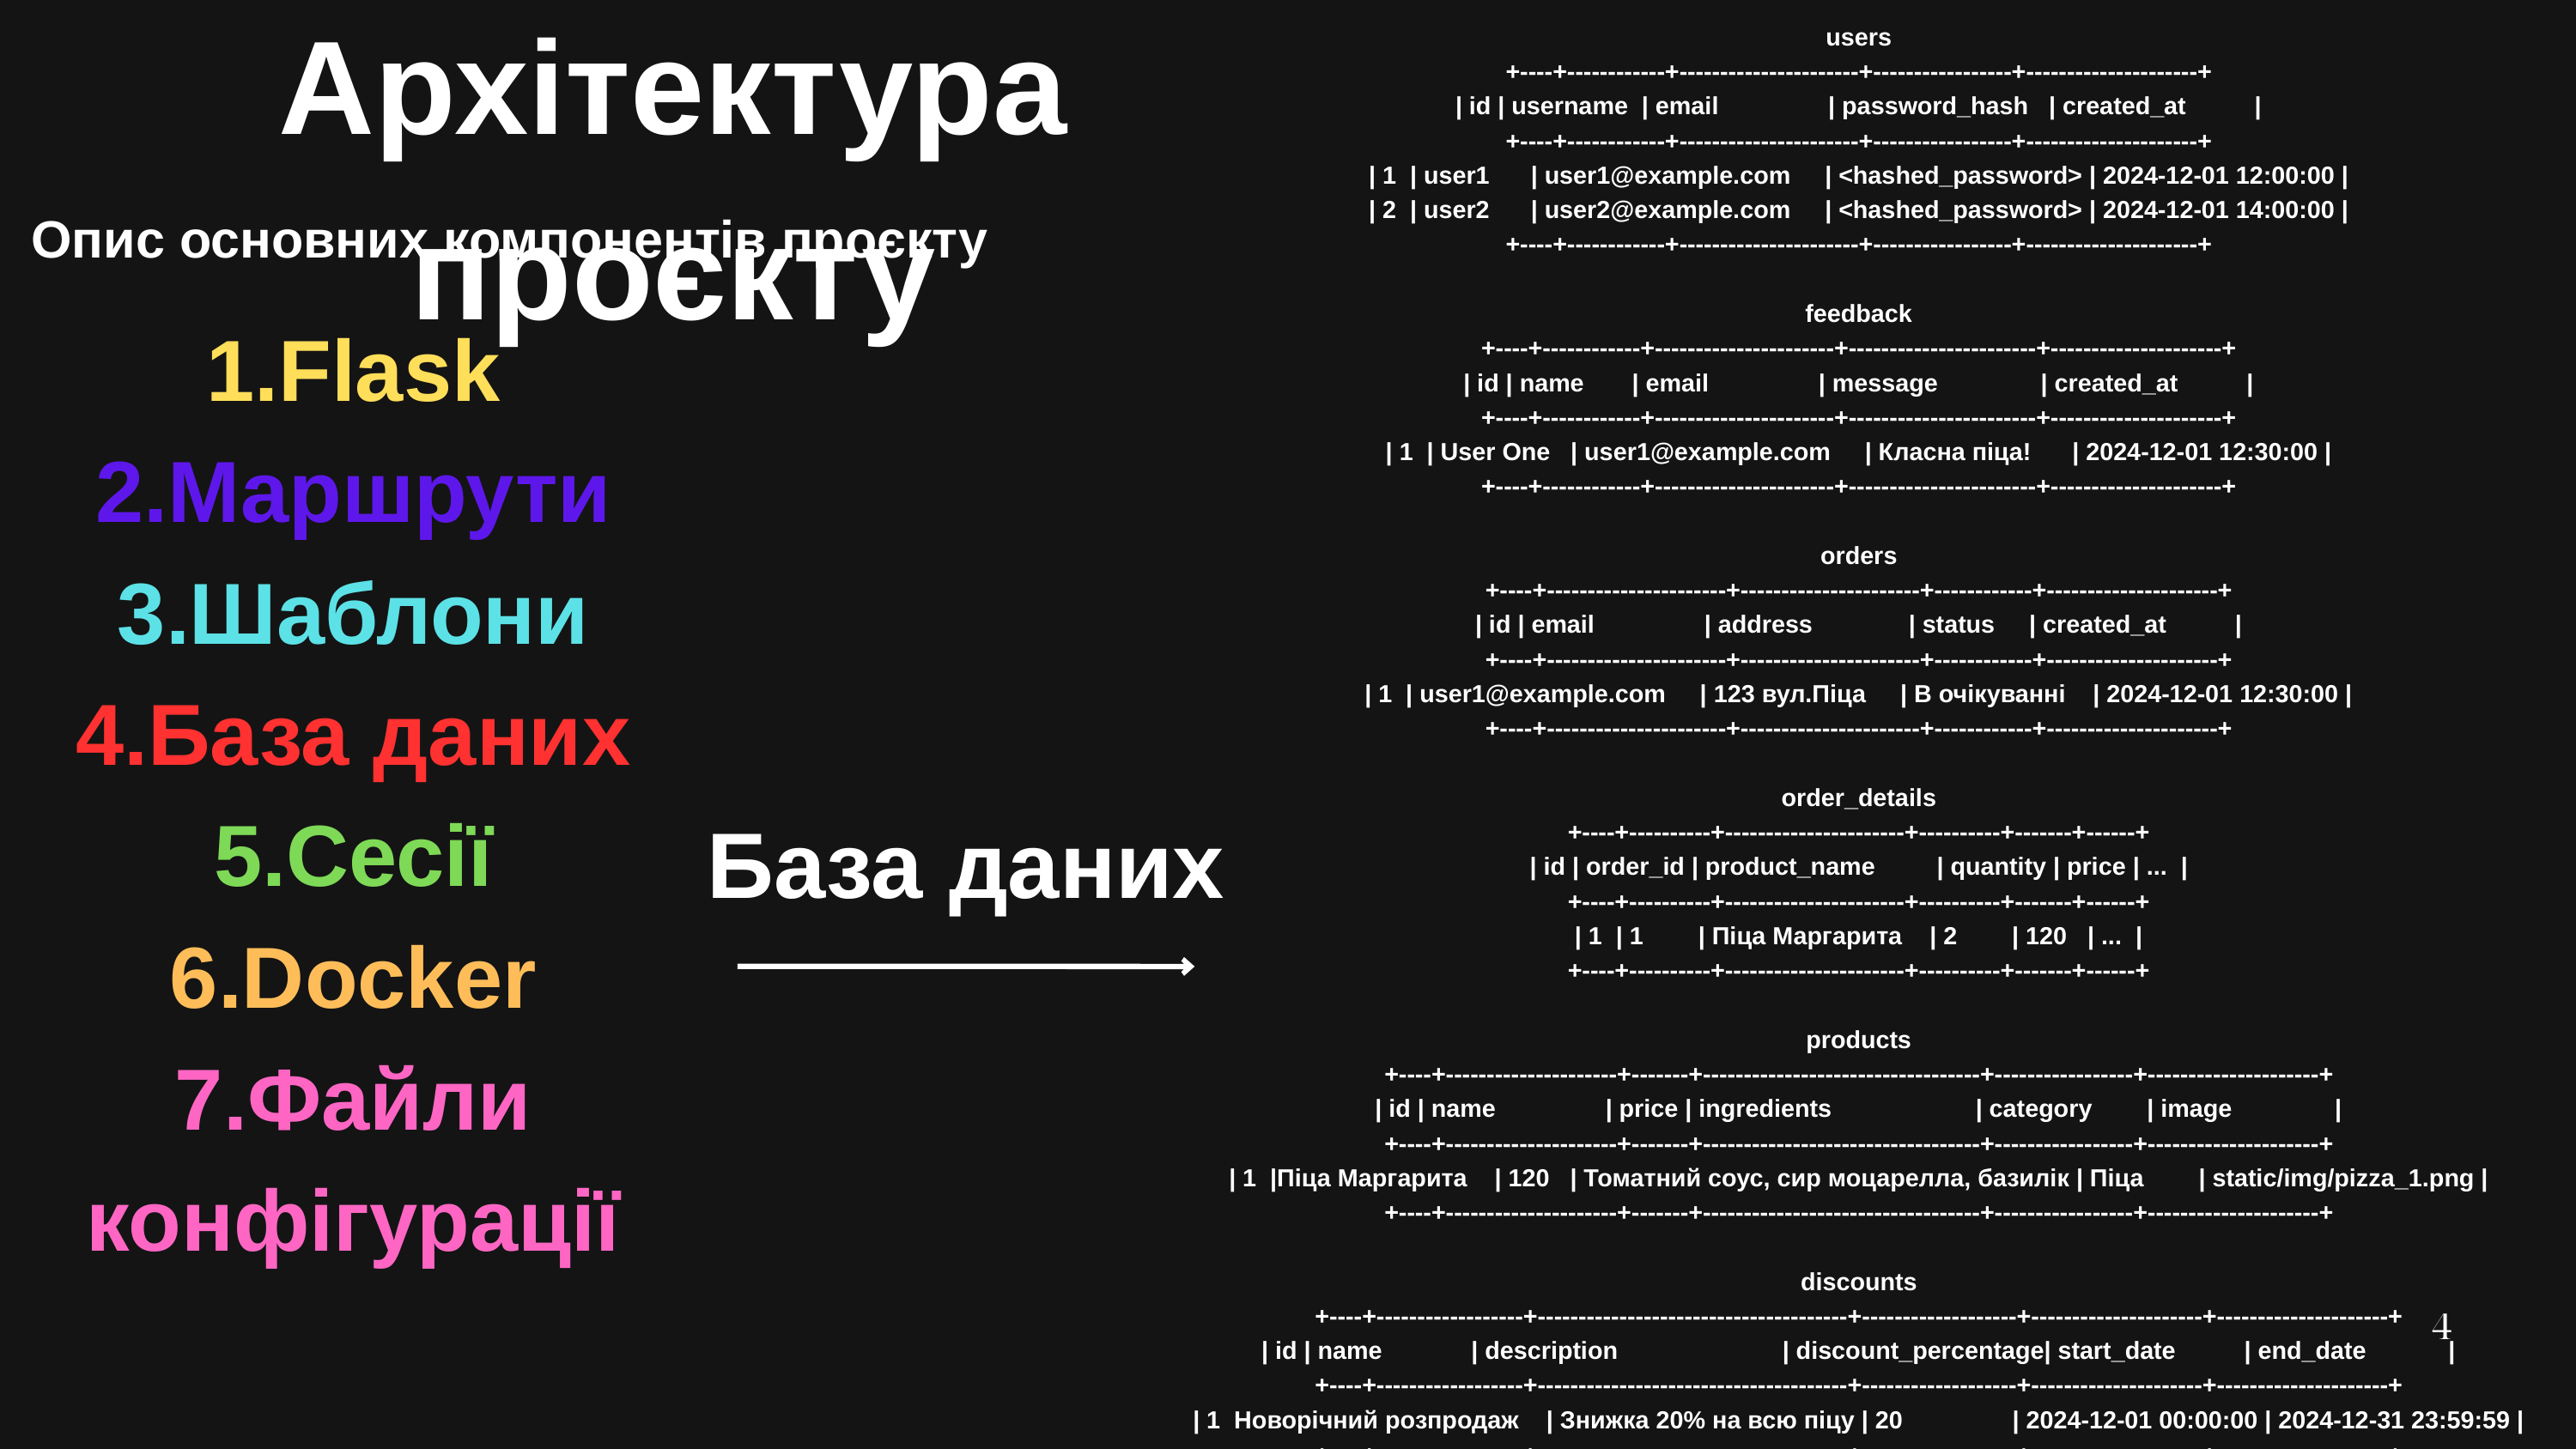

Архітектура проєкту
users
+----+------------+----------------------+-----------------+---------------------+
| id | username  | email                | password_hash   | created_at          |
+----+------------+----------------------+-----------------+---------------------+
| 1  | user1      | user1@example.com     | <hashed_password> | 2024-12-01 12:00:00 |
| 2  | user2      | user2@example.com     | <hashed_password> | 2024-12-01 14:00:00 |
+----+------------+----------------------+-----------------+---------------------+

feedback
+----+------------+----------------------+-----------------------+---------------------+
| id | name       | email                | message               | created_at          |
+----+------------+----------------------+-----------------------+---------------------+
| 1  | User One   | user1@example.com     | Класна піца!      | 2024-12-01 12:30:00 |
+----+------------+----------------------+-----------------------+---------------------+

orders
+----+----------------------+----------------------+------------+---------------------+
| id | email                | address              | status     | created_at          |
+----+----------------------+----------------------+------------+---------------------+
| 1  | user1@example.com     | 123 вул.Піца     | В очікуванні    | 2024-12-01 12:30:00 |
+----+----------------------+----------------------+------------+---------------------+

order_details
+----+----------+----------------------+----------+-------+------+
| id | order_id | product_name         | quantity | price | ...  |
+----+----------+----------------------+----------+-------+------+
| 1  | 1        | Піца Маргарита    | 2        | 120   | ...  |
+----+----------+----------------------+----------+-------+------+

products
+----+---------------------+-------+----------------------------------+-----------------+---------------------+
| id | name                | price | ingredients                     | category        | image               |
+----+---------------------+-------+----------------------------------+-----------------+---------------------+
| 1  |Піца Маргарита    | 120   | Томатний соус, сир моцарелла, базилік | Піца        | static/img/pizza_1.png |
+----+---------------------+-------+----------------------------------+-----------------+---------------------+

discounts
+----+------------------+--------------------------------------+-------------------+---------------------+---------------------+
| id | name             | description                        | discount_percentage| start_date          | end_date            |
+----+------------------+--------------------------------------+-------------------+---------------------+---------------------+
| 1  Новорічний розпродаж    | Знижка 20% на всю піцу | 20                | 2024-12-01 00:00:00 | 2024-12-31 23:59:59 |
+----+------------------+--------------------------------------+-------------------+---------------------+---------------------+
Опис основних компонентів проєкту
1.Flask
2.Маршрути
3.Шаблони
4.База даних
5.Сесії
6.Docker
7.Файли конфігурації

База даних

4